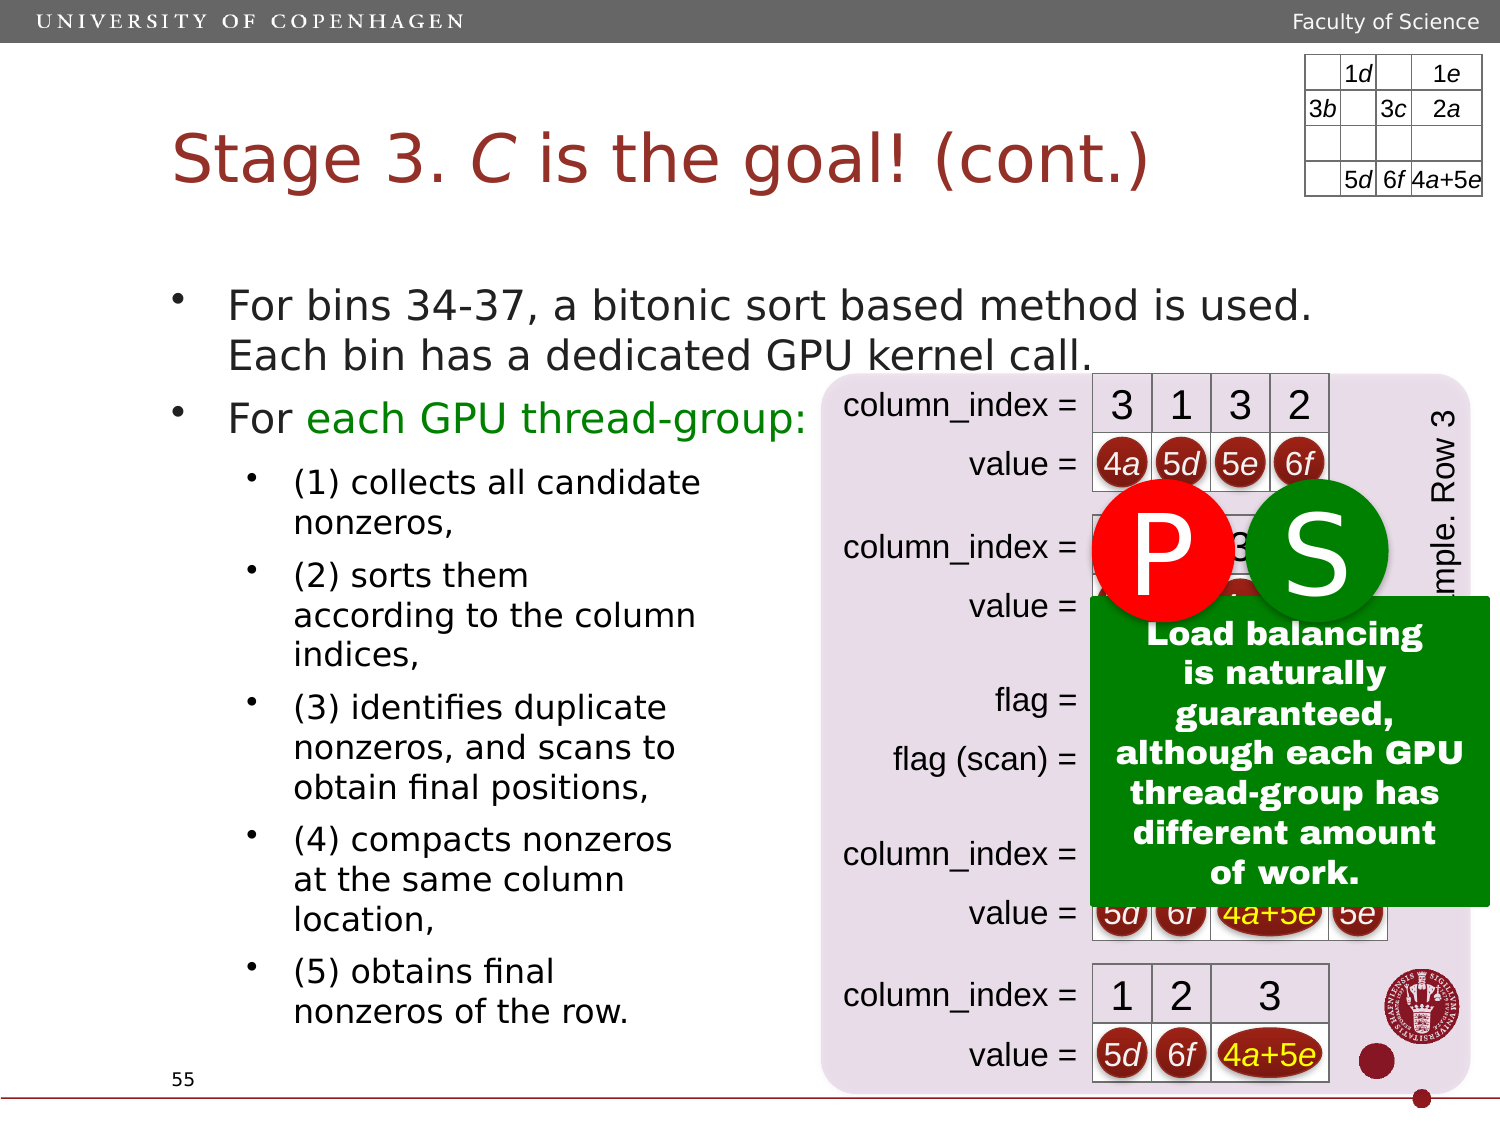

Faculty of Science

1d

1e
Stage 3. C is the goal! (cont.)
3b

3c
2a

5d
6f
4a+5e
For bins 34-37, a bitonic sort based method is used. Each bin has a dedicated GPU kernel call.
For each GPU thread-group:

column_index =
3
1
3
2
   value =
0
4a

0
5d

0
5e

0
6f

(1) collects all candidate nonzeros,
(2) sorts them according to the column indices,
(3) identifies duplicate nonzeros, and scans to obtain final positions,
(4) compacts nonzeros at the same column location,
(5) obtains final nonzeros of the row.

P
S
Example. Row 3
column_index =
1
2
3
3
   value =
0
5d

0
6f

0
4a

0
5e

Load balancing
is naturally
guaranteed,
although each GPU
thread-group has
different amount
of work.
flag =
1
1
1
0
flag (scan) =
0
1
2
3
column_index =
1
2
3
3
   value =
0
5d

0
6f

4a+5e

0
5e

column_index =
1
2
3
   value =
0
5d

0
6f

4a+5e

55